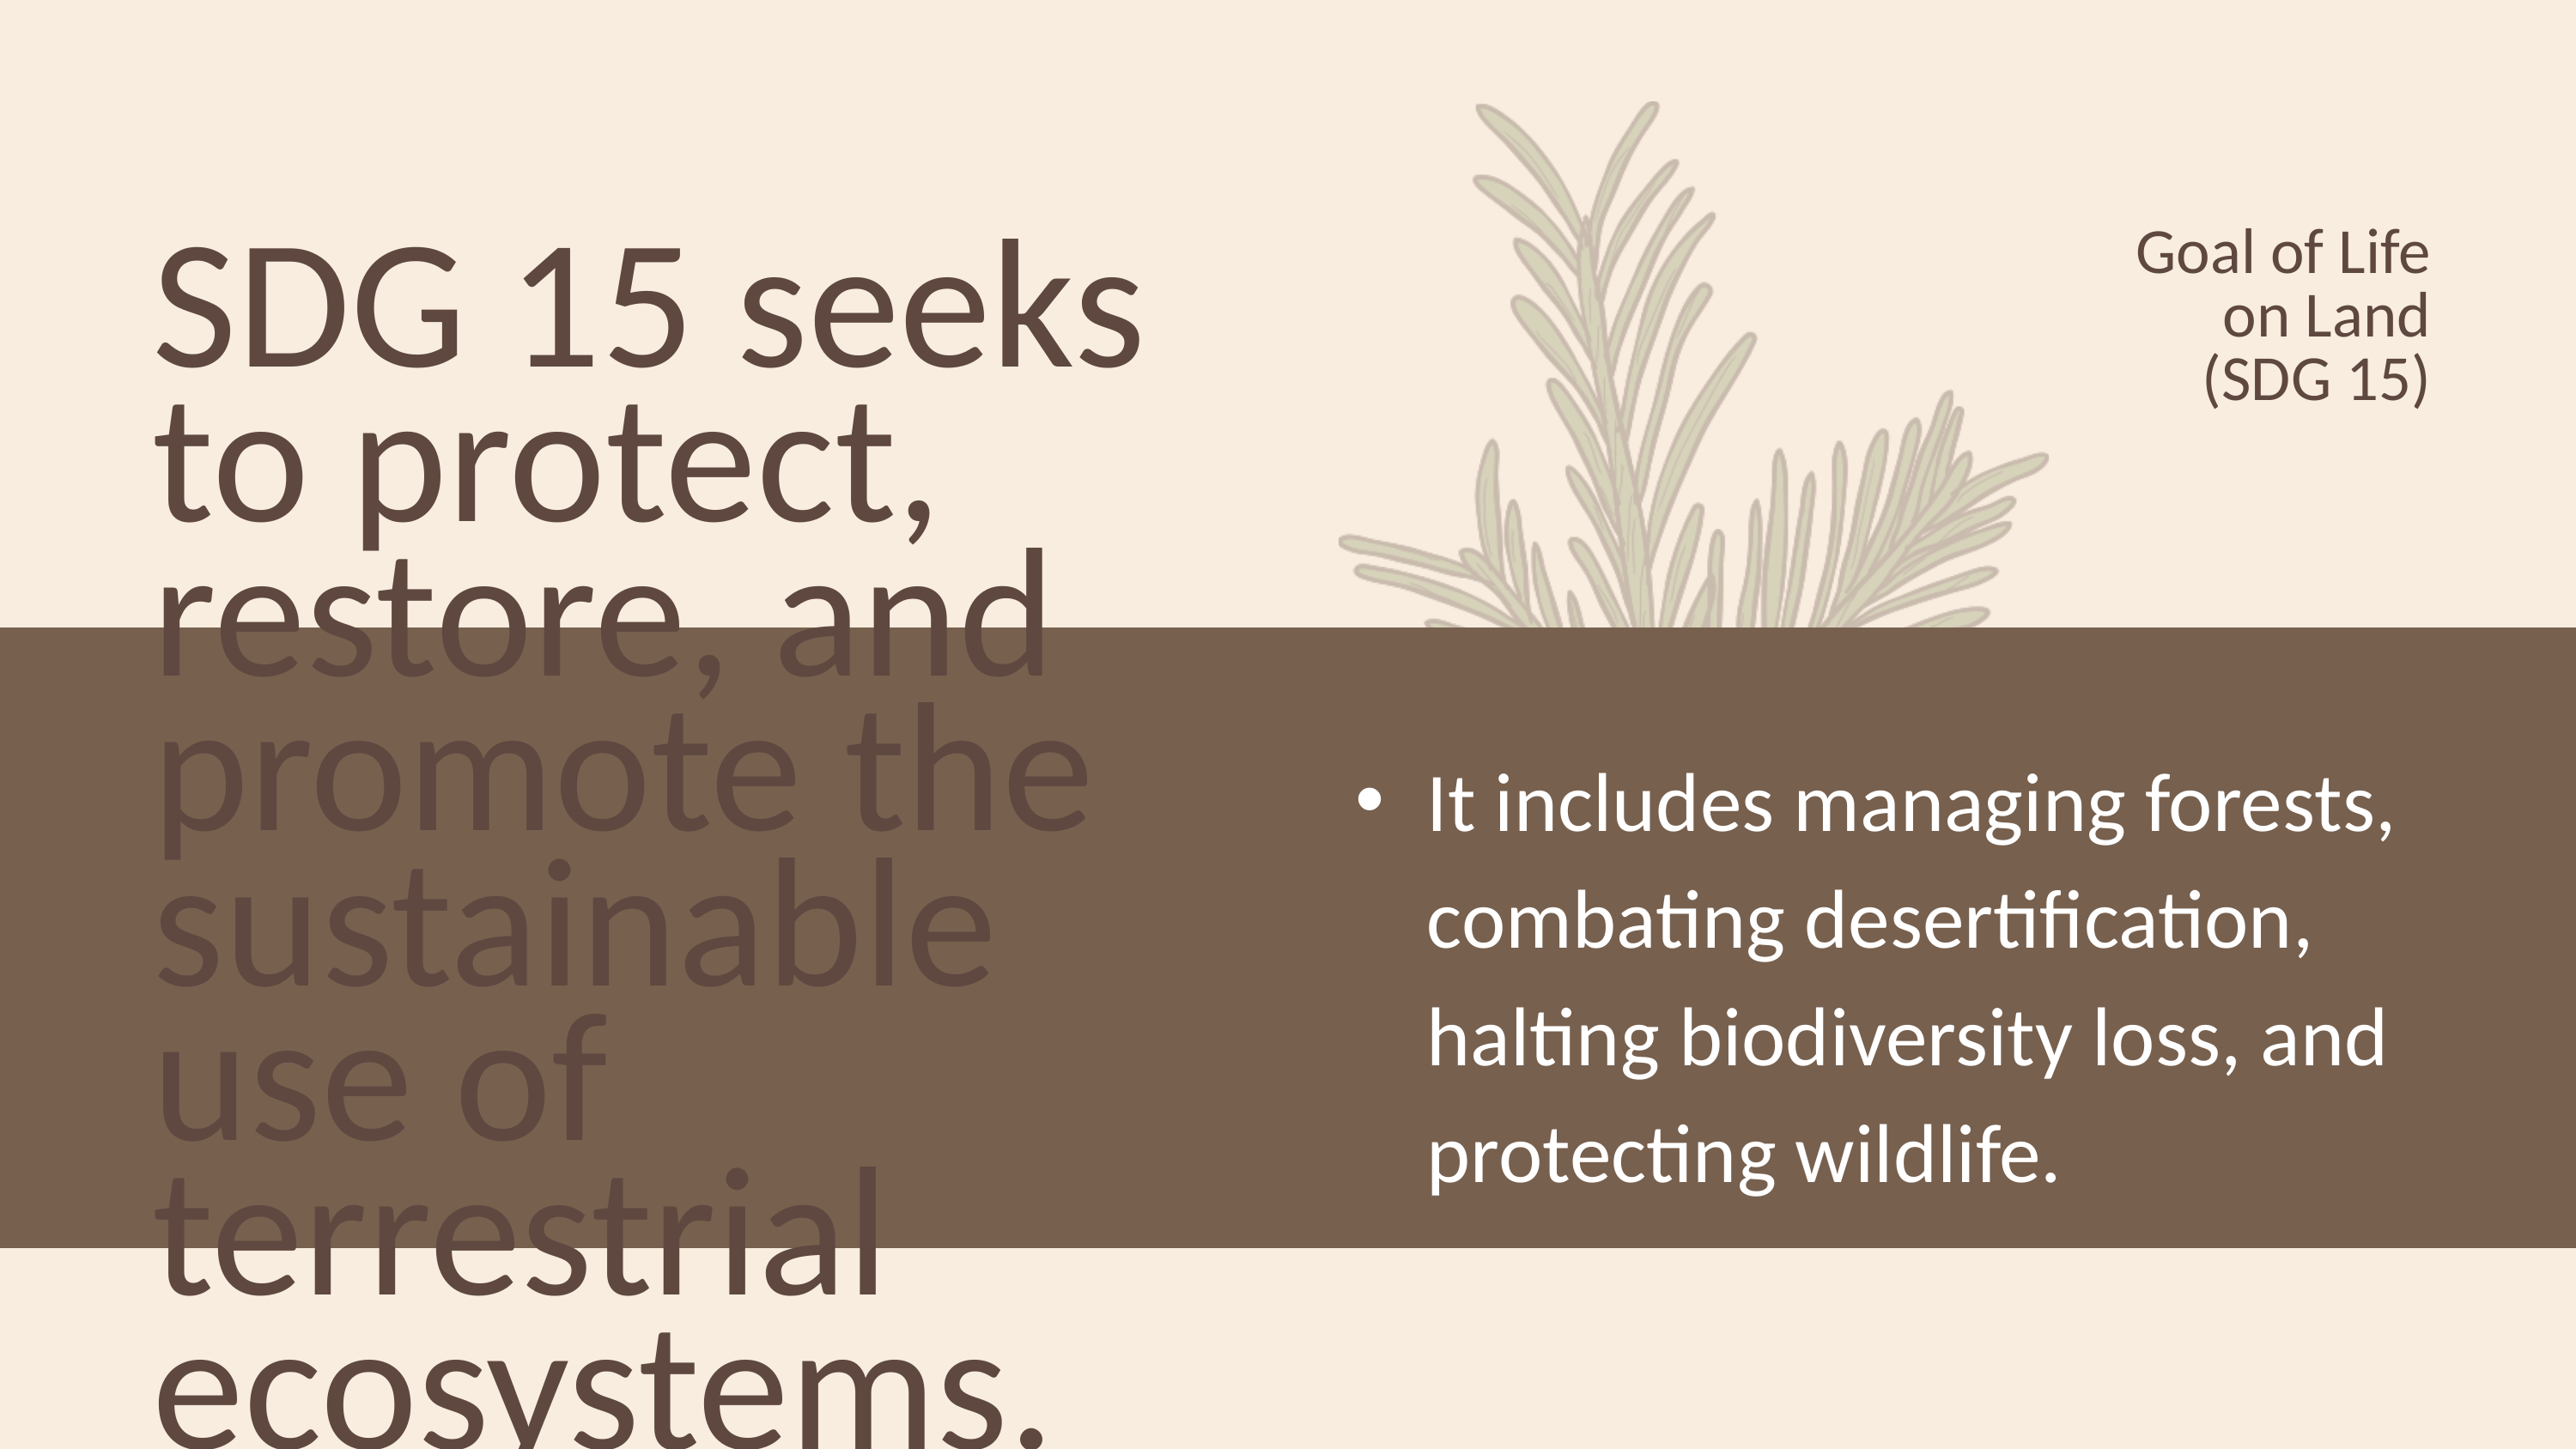

Goal of Life on Land (SDG 15)
SDG 15 seeks to protect, restore, and promote the sustainable use of terrestrial ecosystems.

It includes managing forests, combating desertification, halting biodiversity loss, and protecting wildlife.